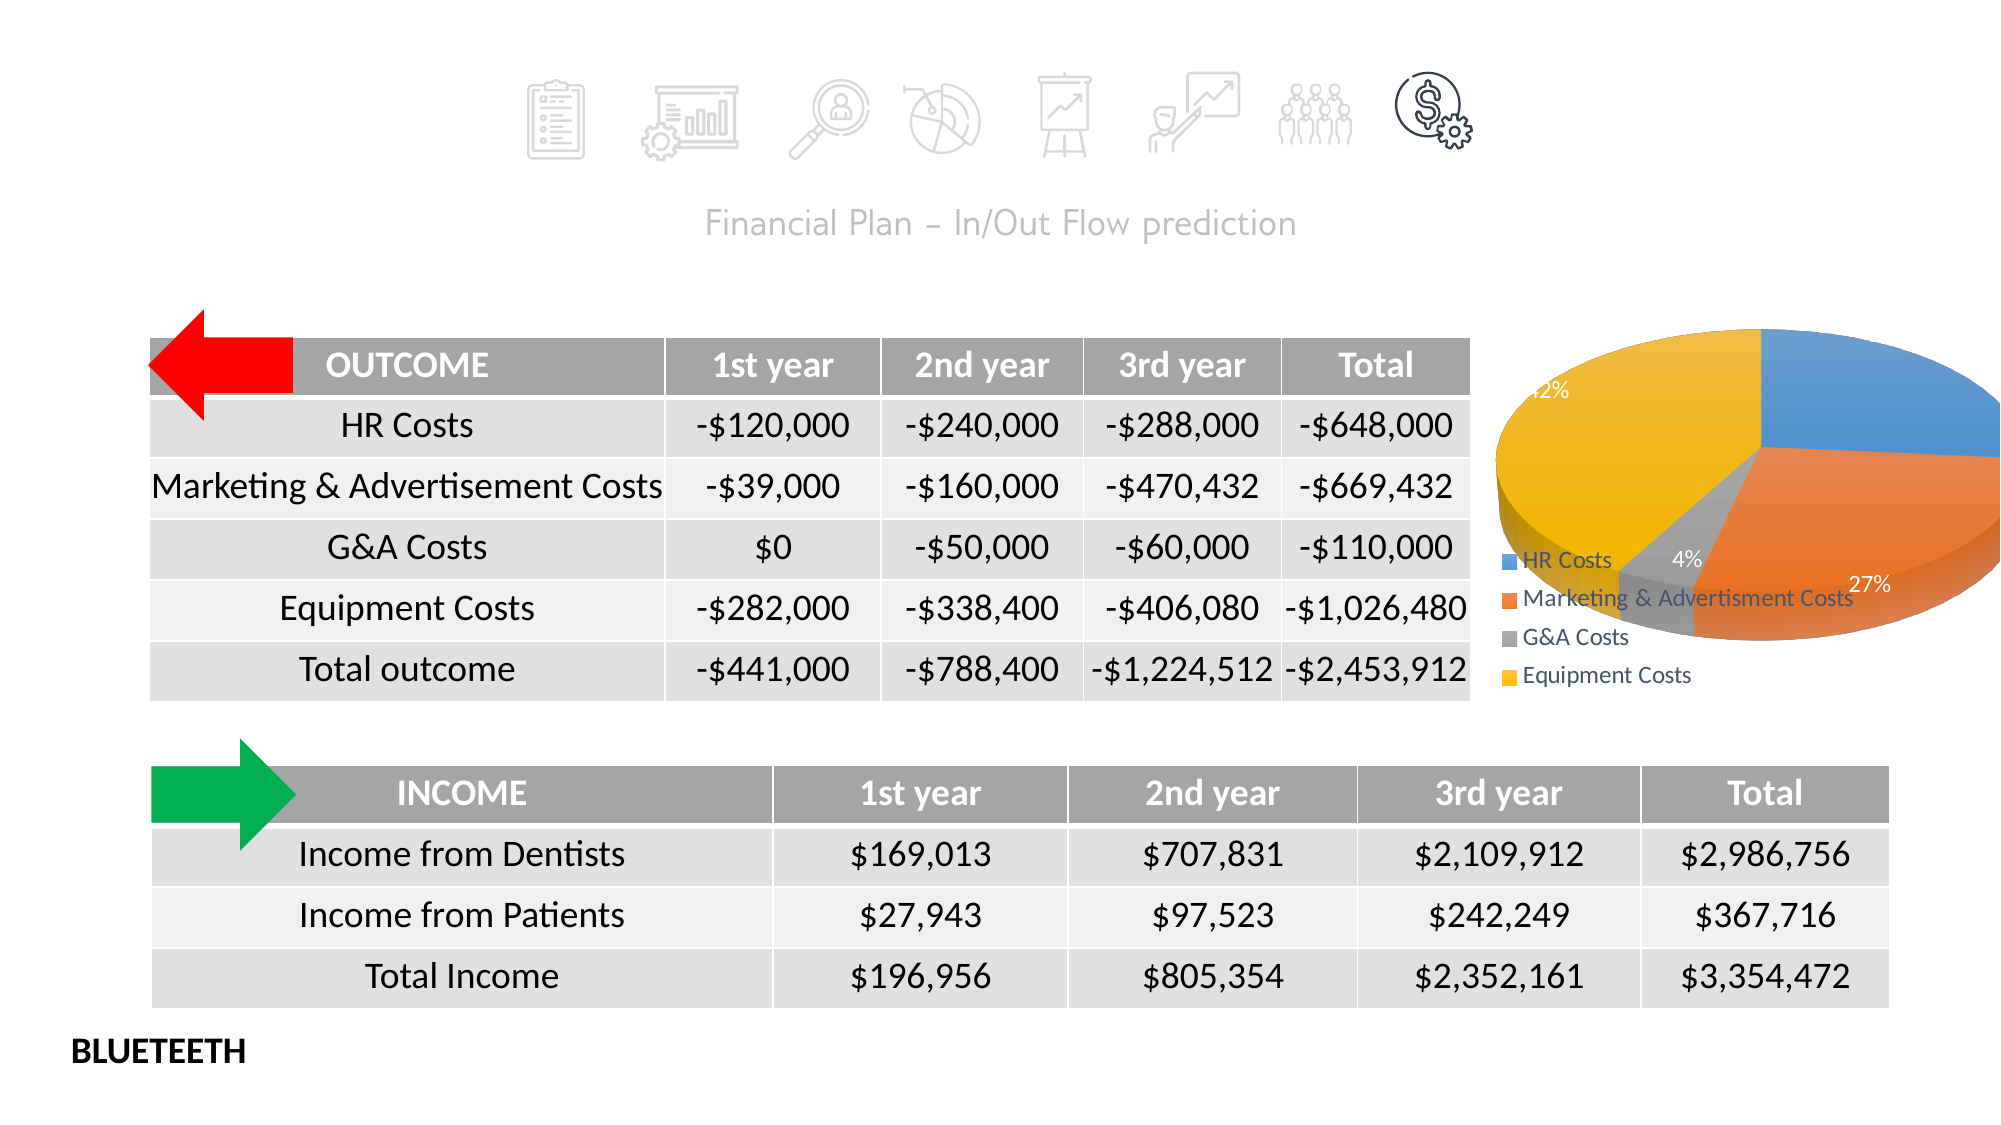

Financial Plan – In/Out Flow prediction

[unsupported chart]

| OUTCOME | 1st year | 2nd year | 3rd year | Total |
| --- | --- | --- | --- | --- |
| HR Costs | -$120,000 | -$240,000 | -$288,000 | -$648,000 |
| Marketing & Advertisement Costs | -$39,000 | -$160,000 | -$470,432 | -$669,432 |
| G&A Costs | $0 | -$50,000 | -$60,000 | -$110,000 |
| Equipment Costs | -$282,000 | -$338,400 | -$406,080 | -$1,026,480 |
| Total outcome | -$441,000 | -$788,400 | -$1,224,512 | -$2,453,912 |

| INCOME | 1st year | 2nd year | 3rd year | Total |
| --- | --- | --- | --- | --- |
| Income from Dentists | $169,013 | $707,831 | $2,109,912 | $2,986,756 |
| Income from Patients | $27,943 | $97,523 | $242,249 | $367,716 |
| Total Income | $196,956 | $805,354 | $2,352,161 | $3,354,472 |
BLUETEETH